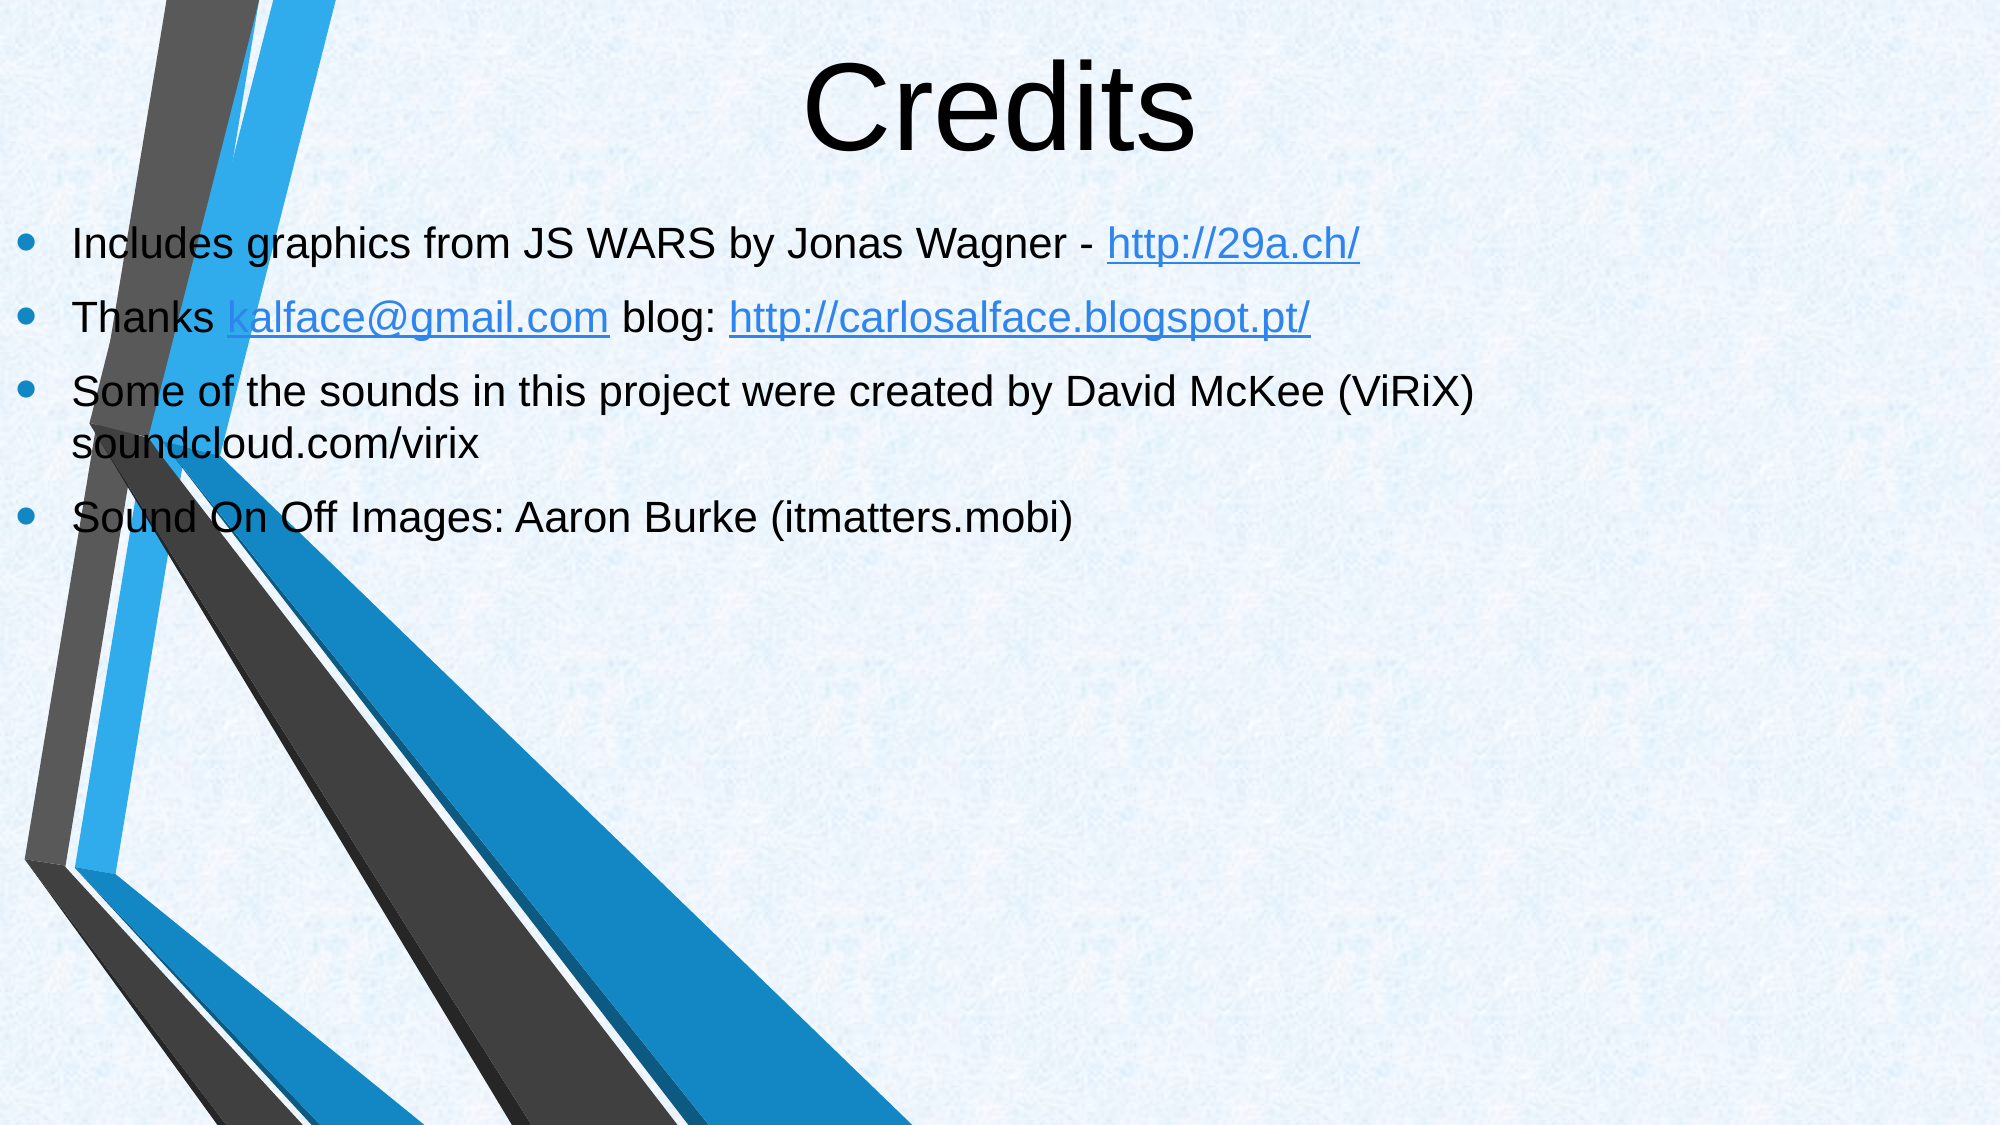

# Credits
Includes graphics from JS WARS by Jonas Wagner - http://29a.ch/
Thanks kalface@gmail.com blog: http://carlosalface.blogspot.pt/
Some of the sounds in this project were created by David McKee (ViRiX) soundcloud.com/virix
Sound On Off Images: Aaron Burke (itmatters.mobi)